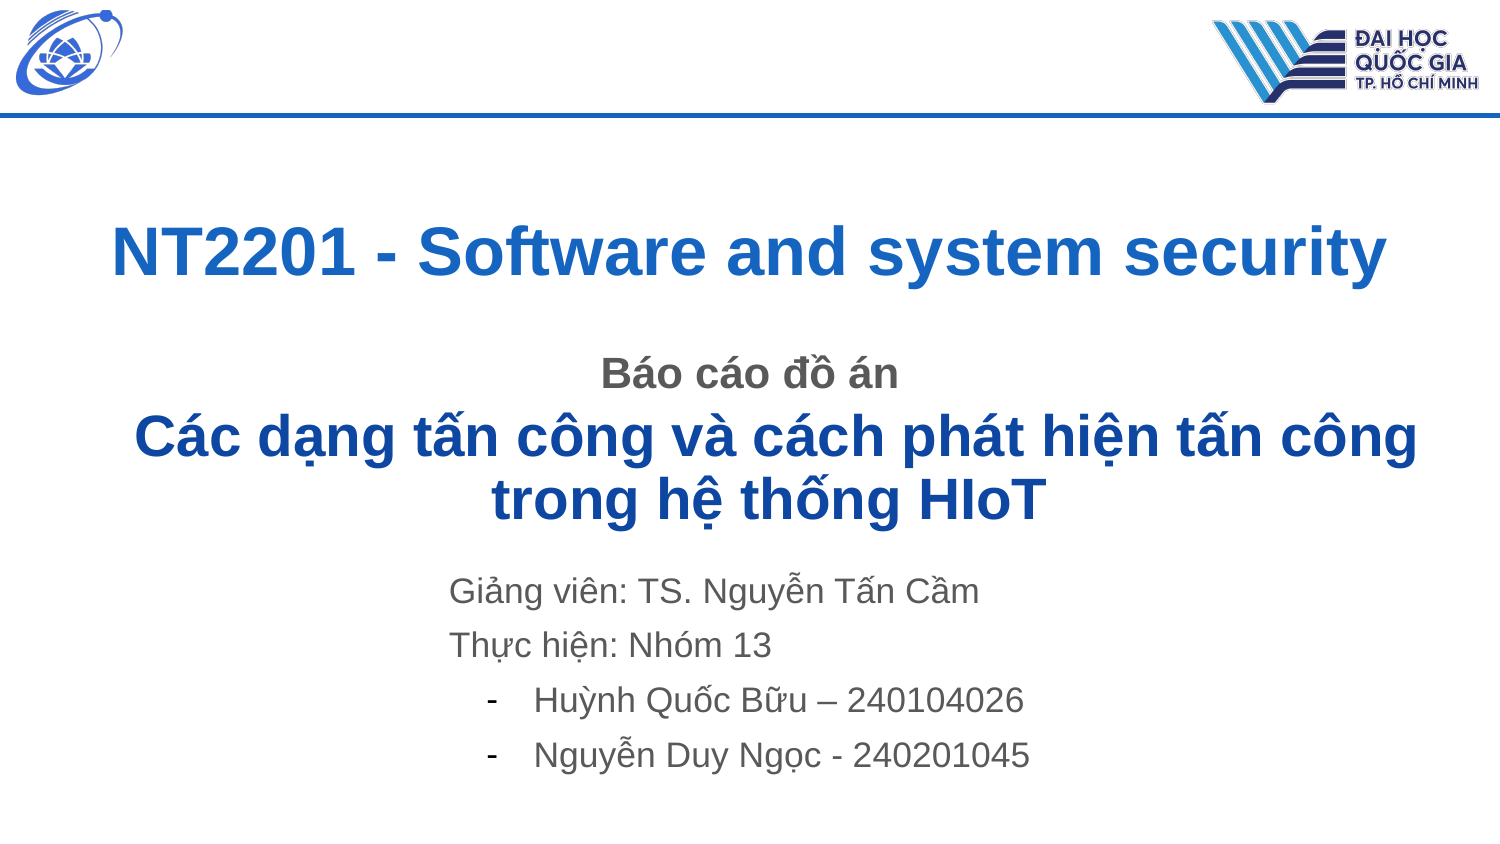

NT2201 - Software and system security
Báo cáo đồ án
Các dạng tấn công và cách phát hiện tấn công trong hệ thống HIoT
Giảng viên: TS. Nguyễn Tấn Cầm
Thực hiện: Nhóm 13
Huỳnh Quốc Bữu – 240104026
Nguyễn Duy Ngọc - 240201045